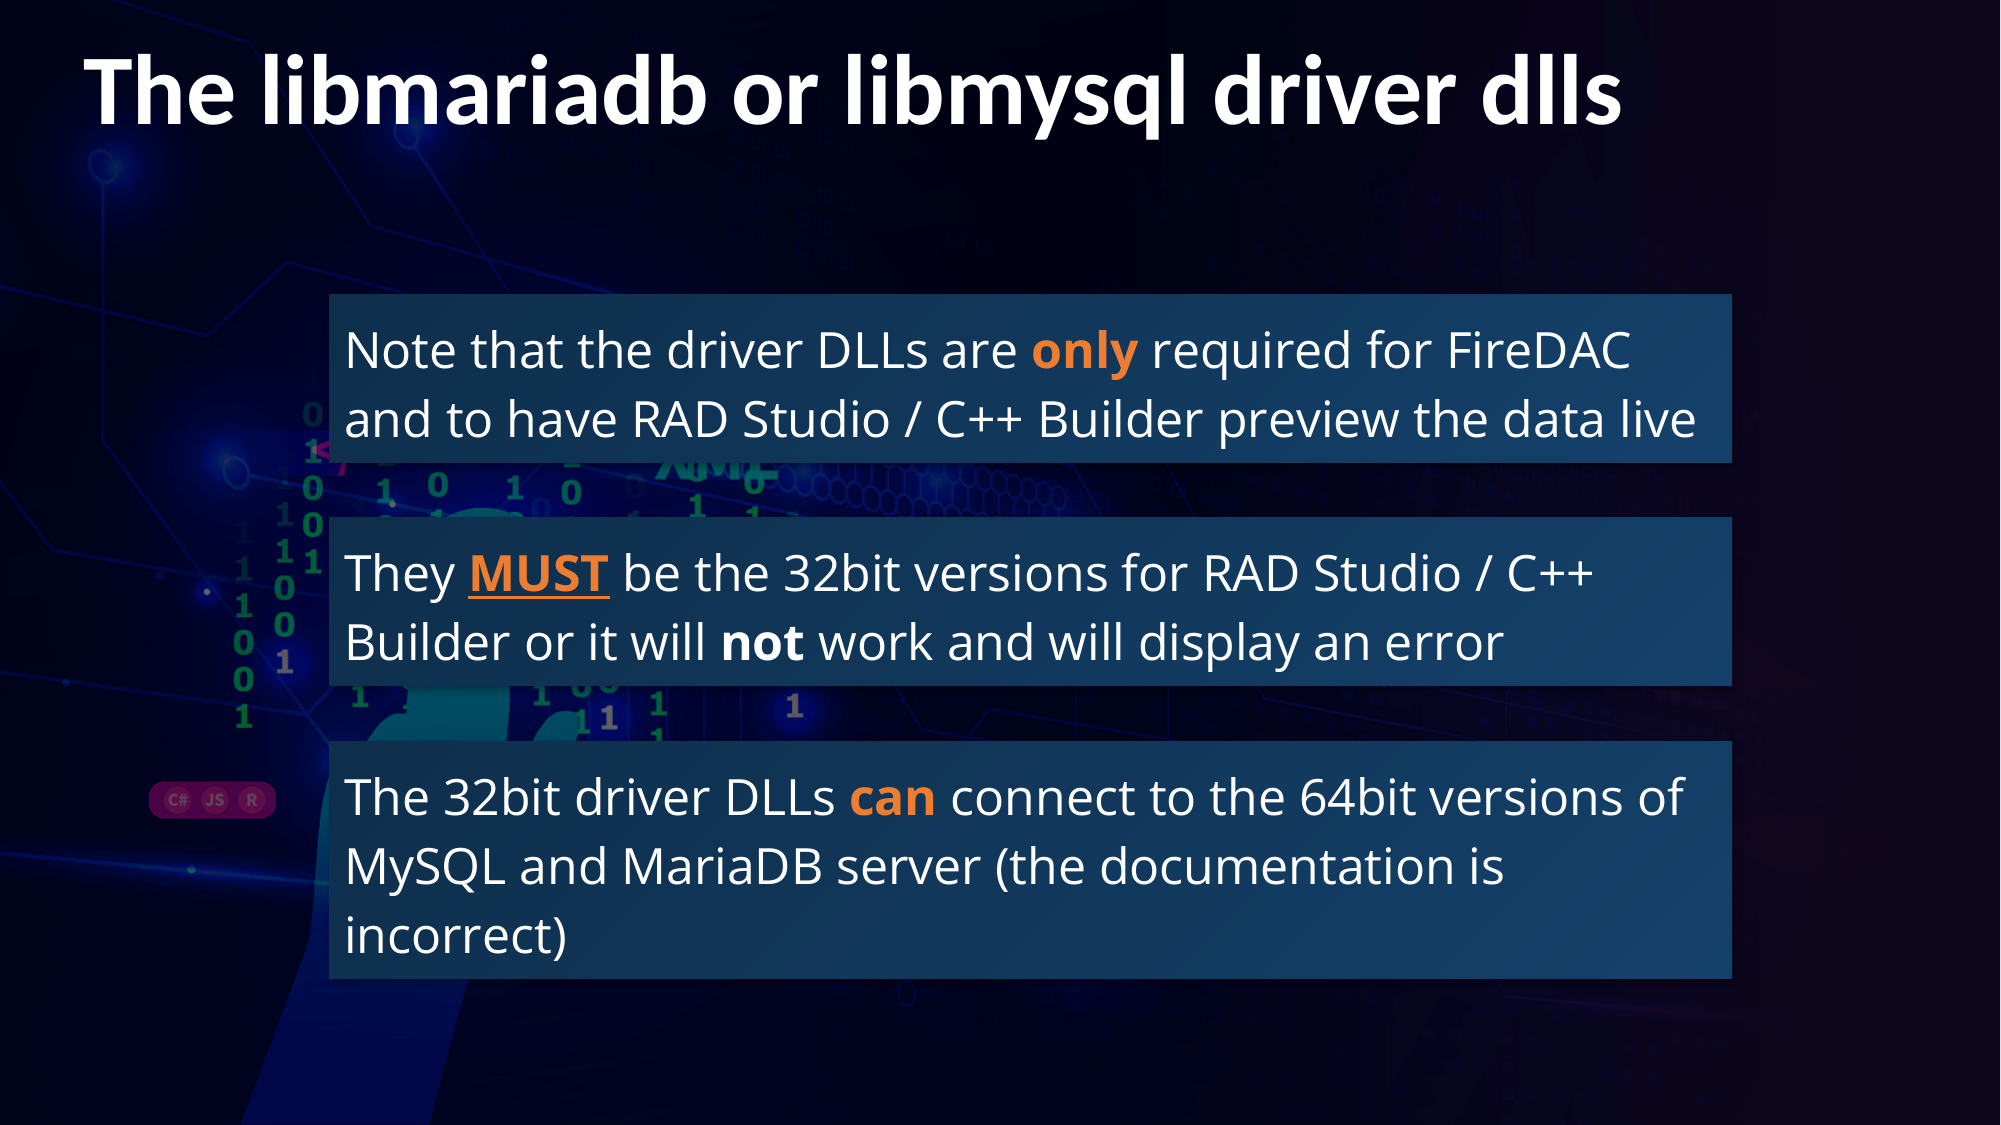

The libmariadb or libmysql driver dlls
Note that the driver DLLs are only required for FireDAC and to have RAD Studio / C++ Builder preview the data live
They MUST be the 32bit versions for RAD Studio / C++ Builder or it will not work and will display an error
The 32bit driver DLLs can connect to the 64bit versions of MySQL and MariaDB server (the documentation is incorrect)